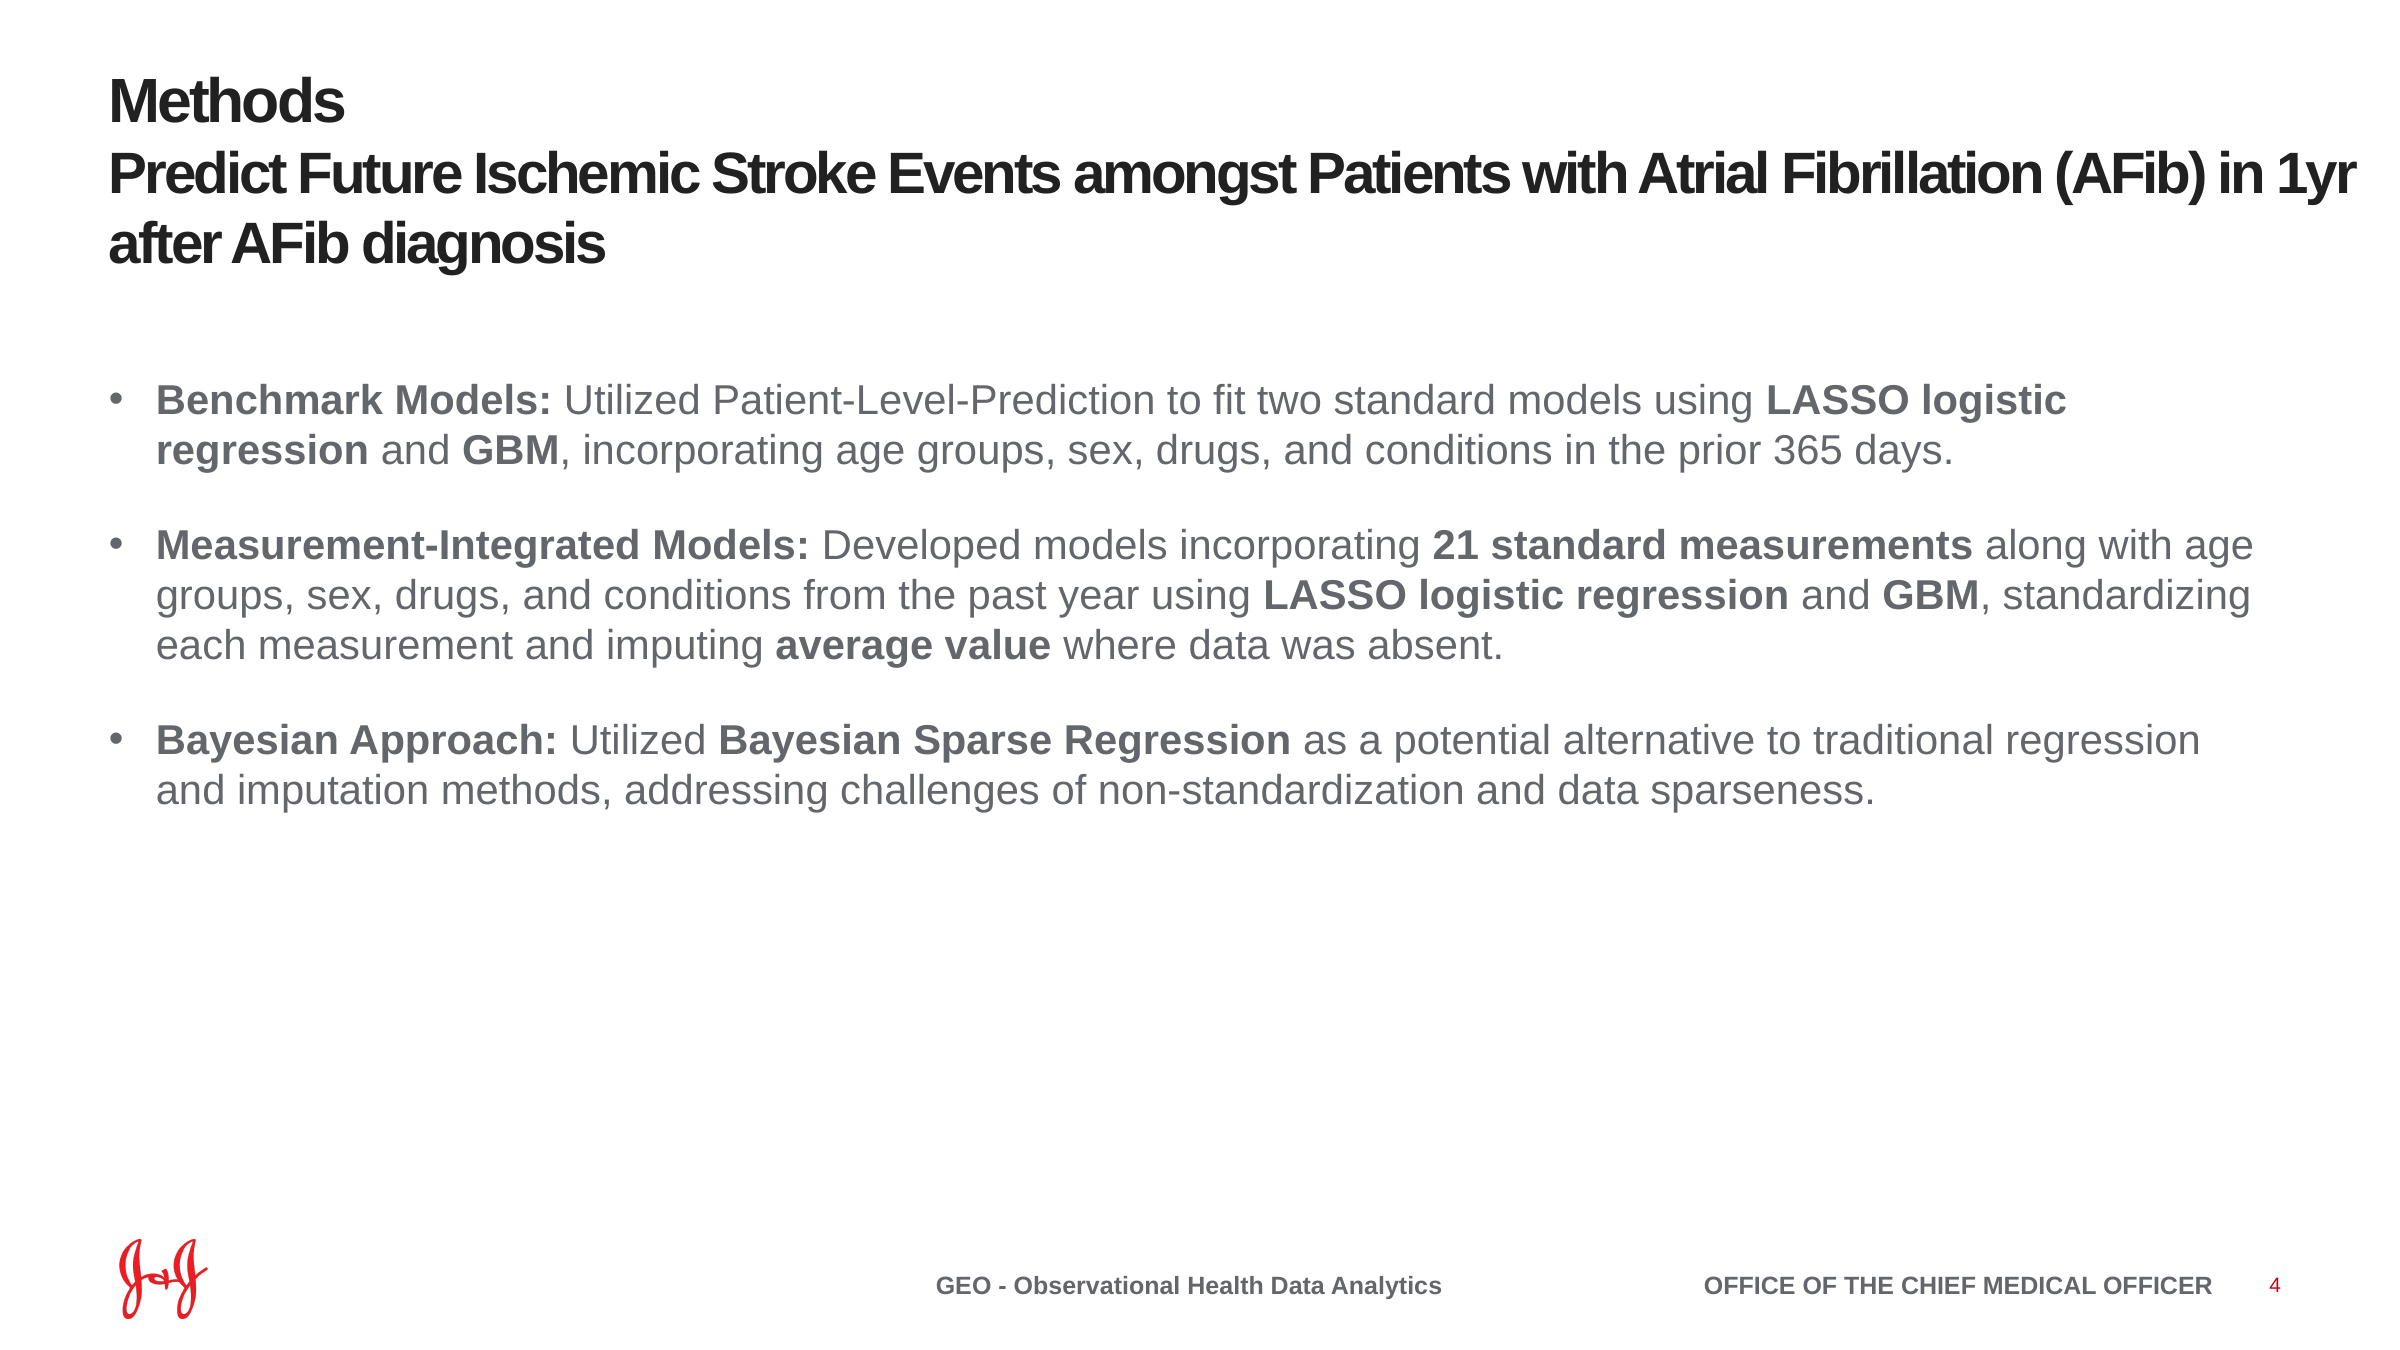

# Methods Predict Future Ischemic Stroke Events amongst Patients with Atrial Fibrillation (AFib) in 1yr after AFib diagnosis
Benchmark Models: Utilized Patient-Level-Prediction to fit two standard models using LASSO logistic regression and GBM, incorporating age groups, sex, drugs, and conditions in the prior 365 days.
Measurement-Integrated Models: Developed models incorporating 21 standard measurements along with age groups, sex, drugs, and conditions from the past year using LASSO logistic regression and GBM, standardizing each measurement and imputing average value where data was absent.
Bayesian Approach: Utilized Bayesian Sparse Regression as a potential alternative to traditional regression and imputation methods, addressing challenges of non-standardization and data sparseness.

4
GEO - Observational Health Data Analytics